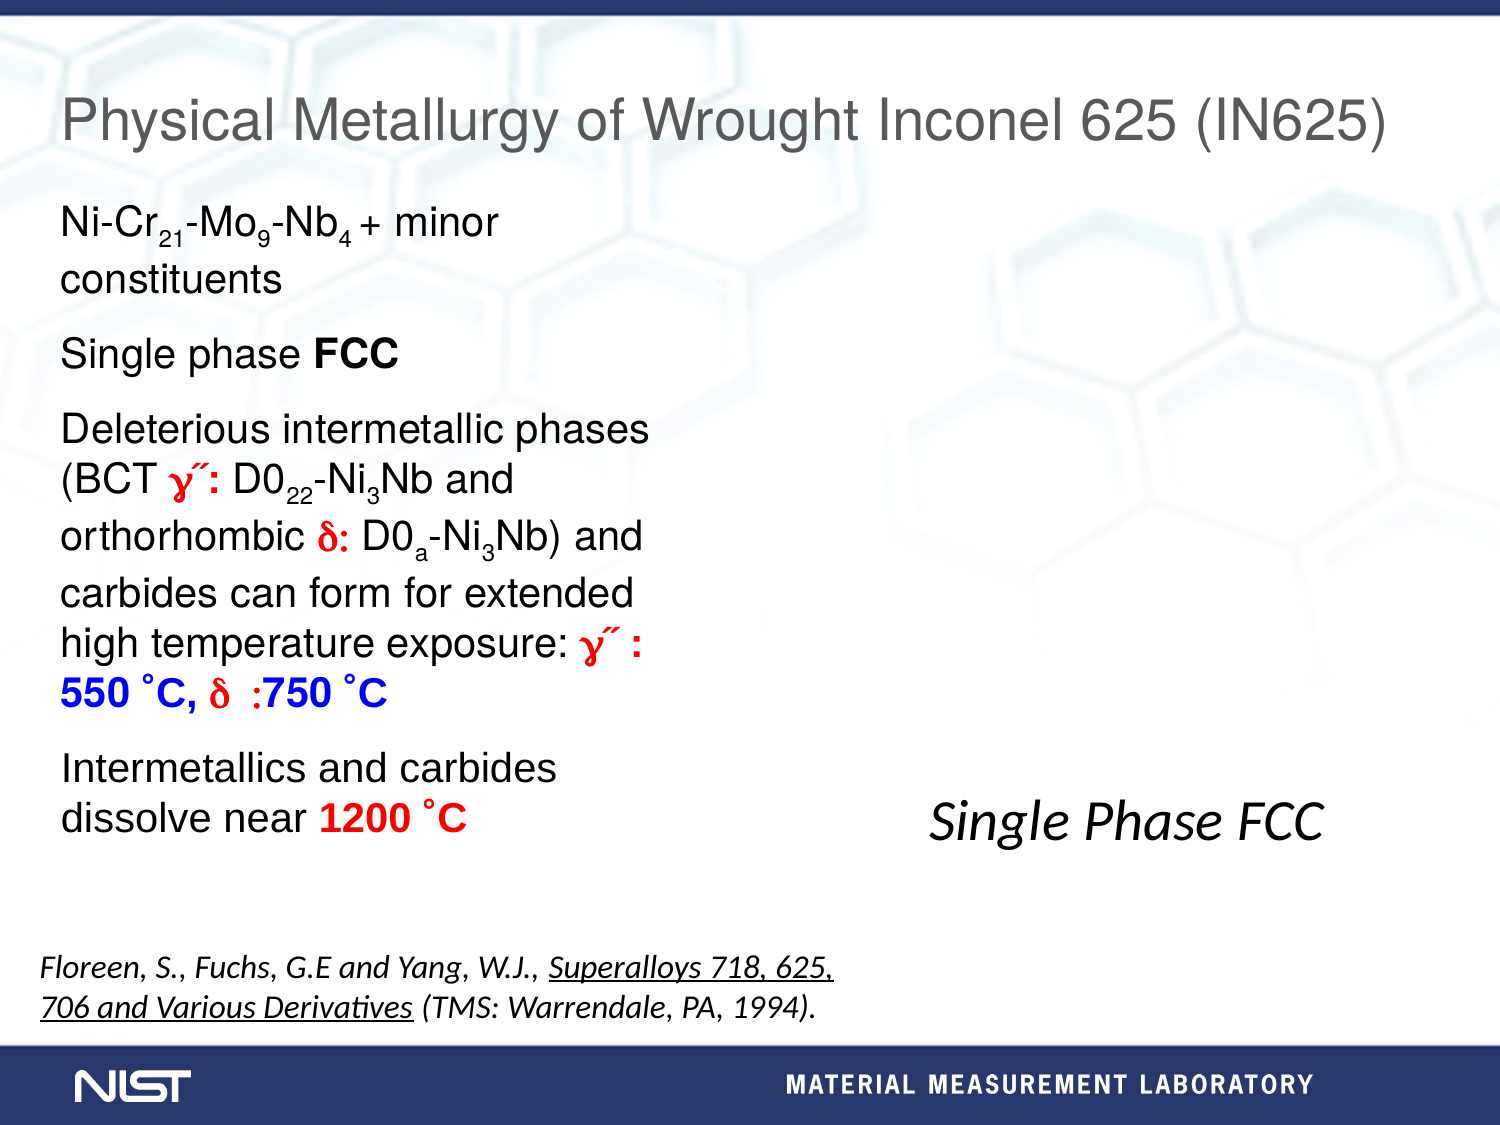

Physical Metallurgy of Wrought Inconel 625 (IN625)
Ni-Cr21-Mo9-Nb4 + minor constituents
Single phase FCC
Deleterious intermetallic phases (BCT γ˝: D022-Ni3Nb and orthorhombic δ: D0a-Ni3Nb) and carbides can form for extended high temperature exposure: γ˝ : 550 ˚C, δ :750 ˚C
Intermetallics and carbides dissolve near 1200 ˚C

Single Phase FCC
Floreen, S., Fuchs, G.E and Yang, W.J., Superalloys 718, 625,
706 and Various Derivatives (TMS: Warrendale, PA, 1994).